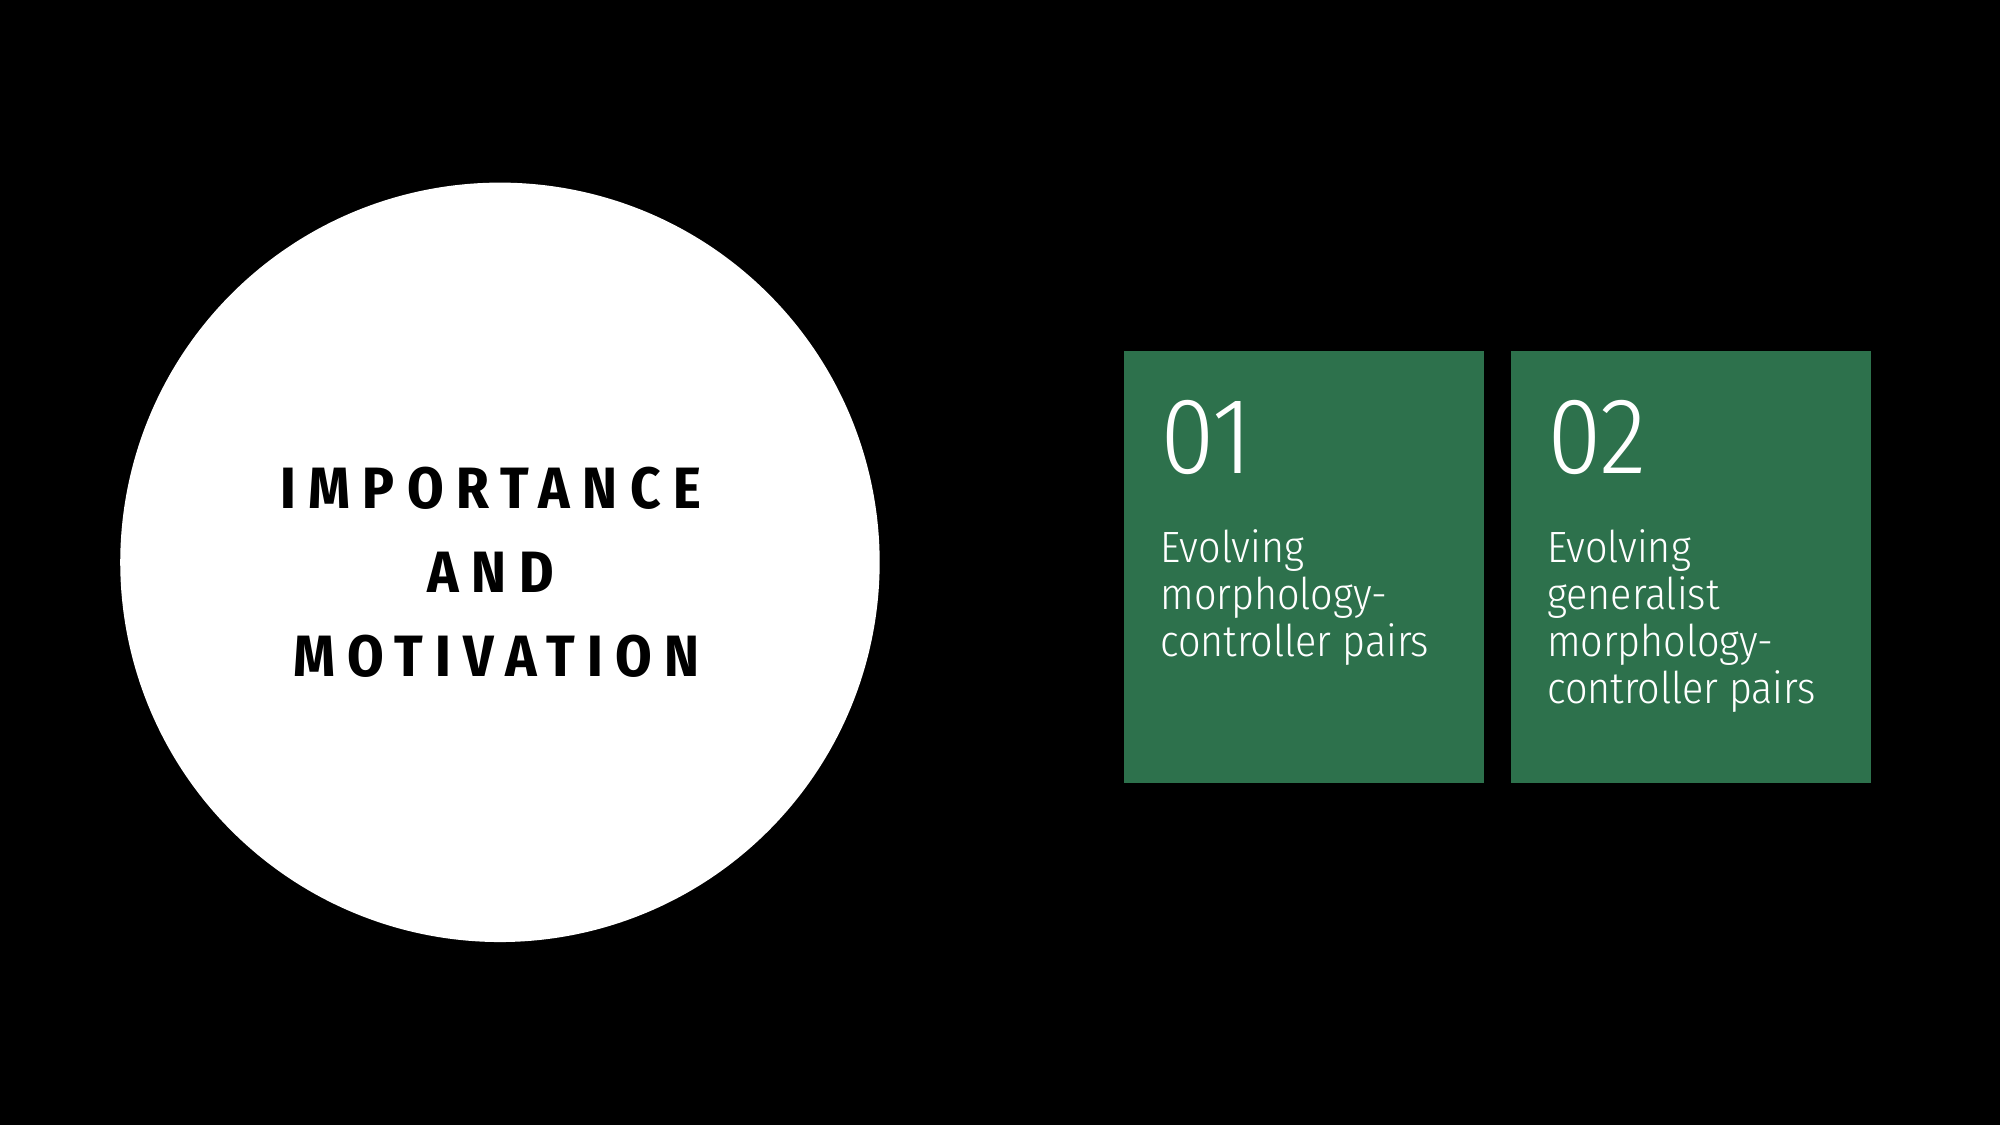

Evolving morphology-controller pairs
01
Evolving generalist morphology-controller pairs
02

# Importance and motivation